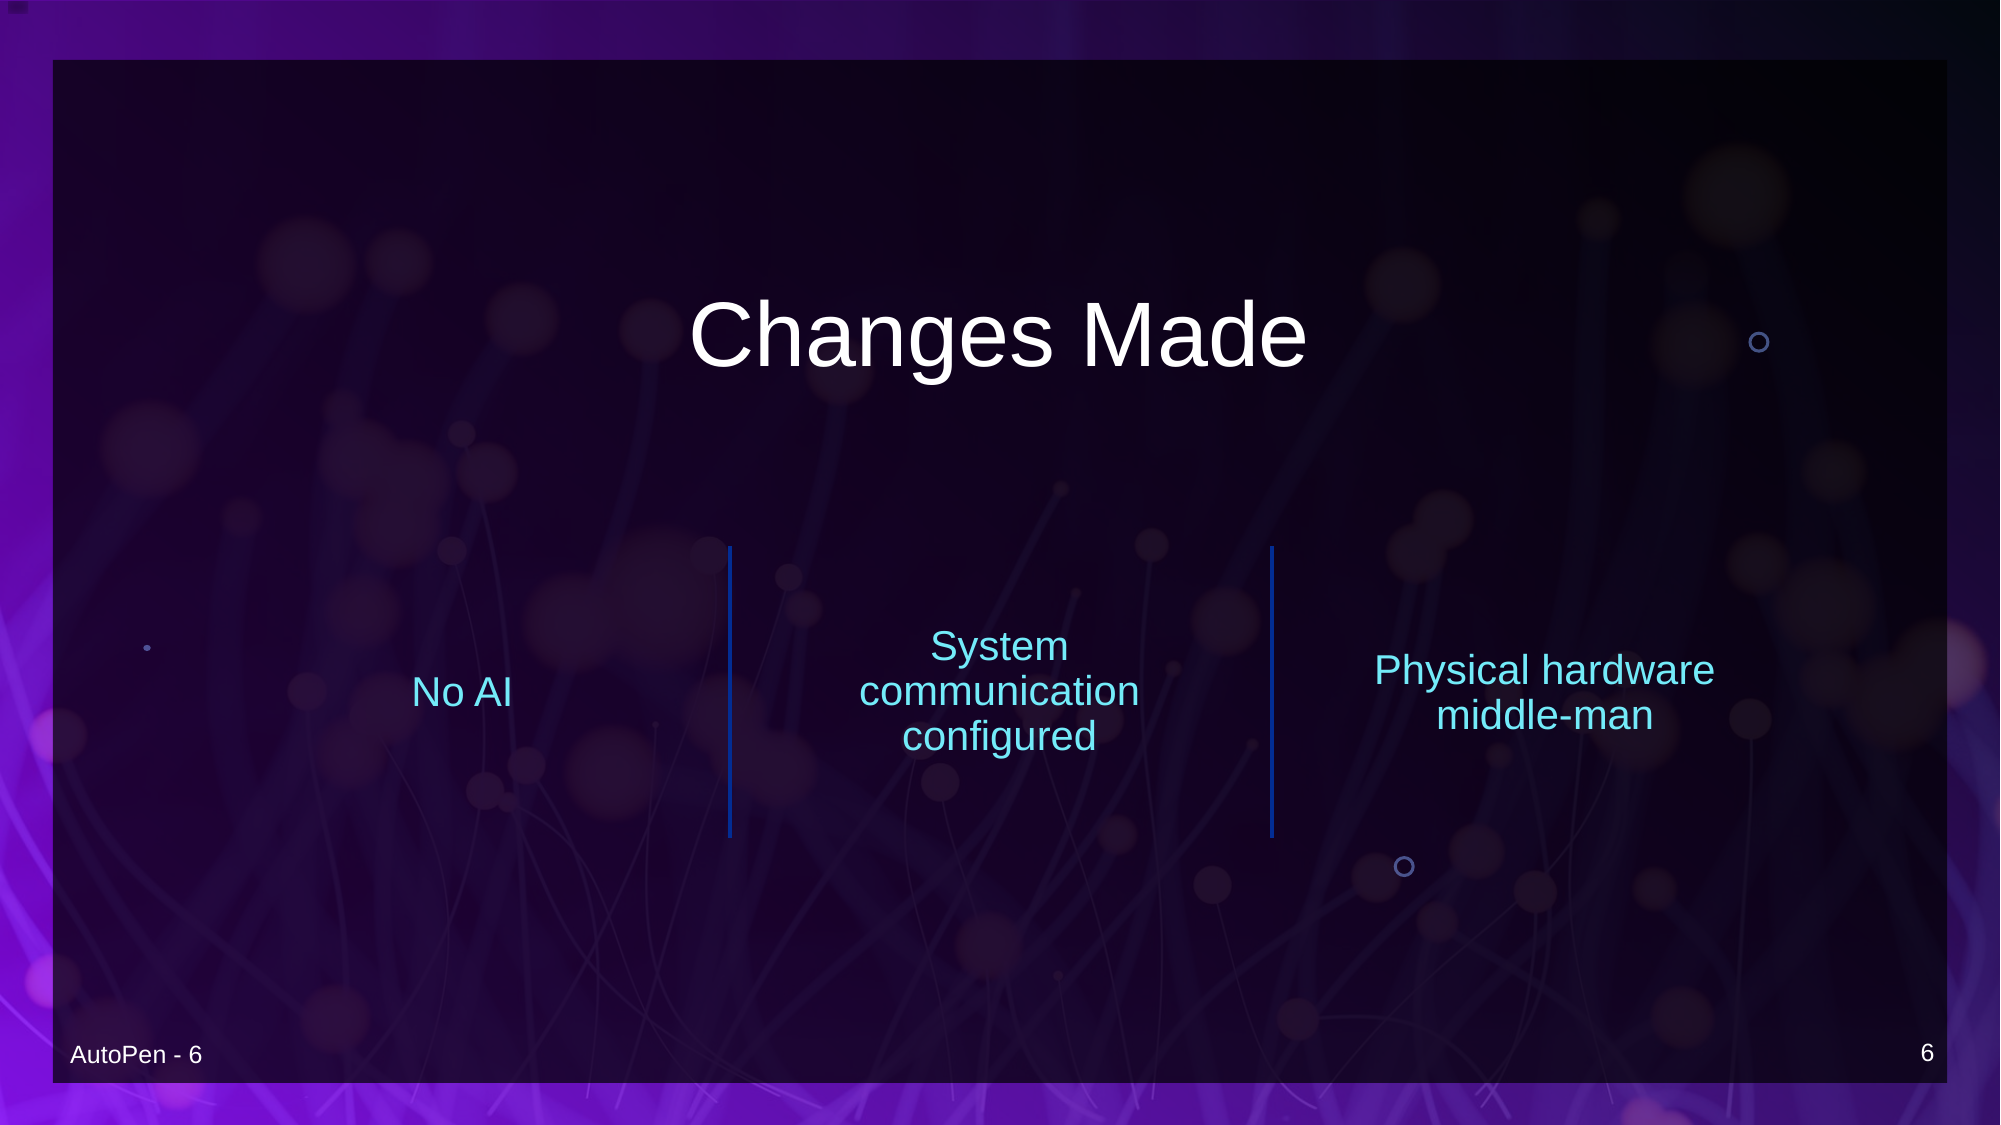

# Changes Made
System communication configured
No AI
Physical hardware middle-man
6
AutoPen - 6